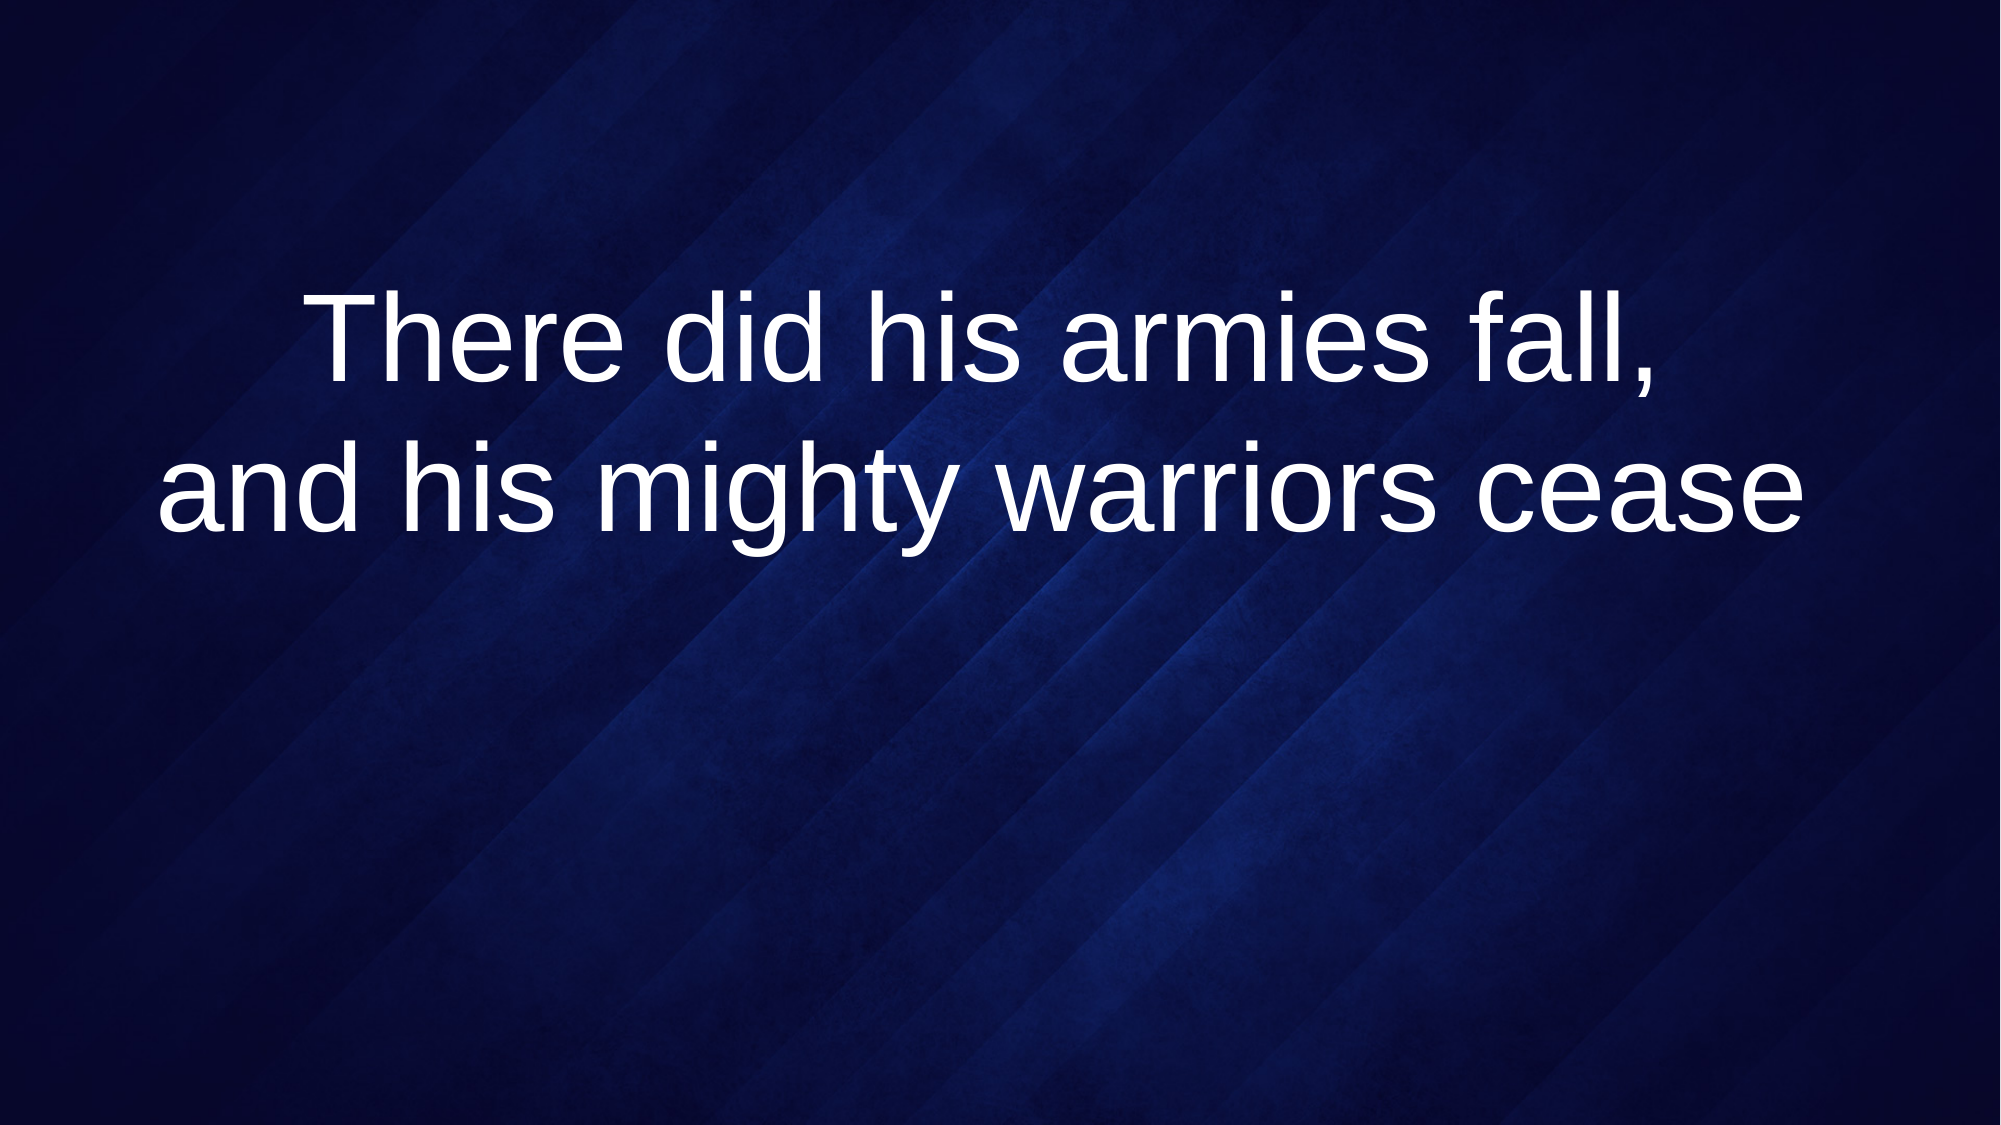

# There did his armies fall, and his mighty warriors cease